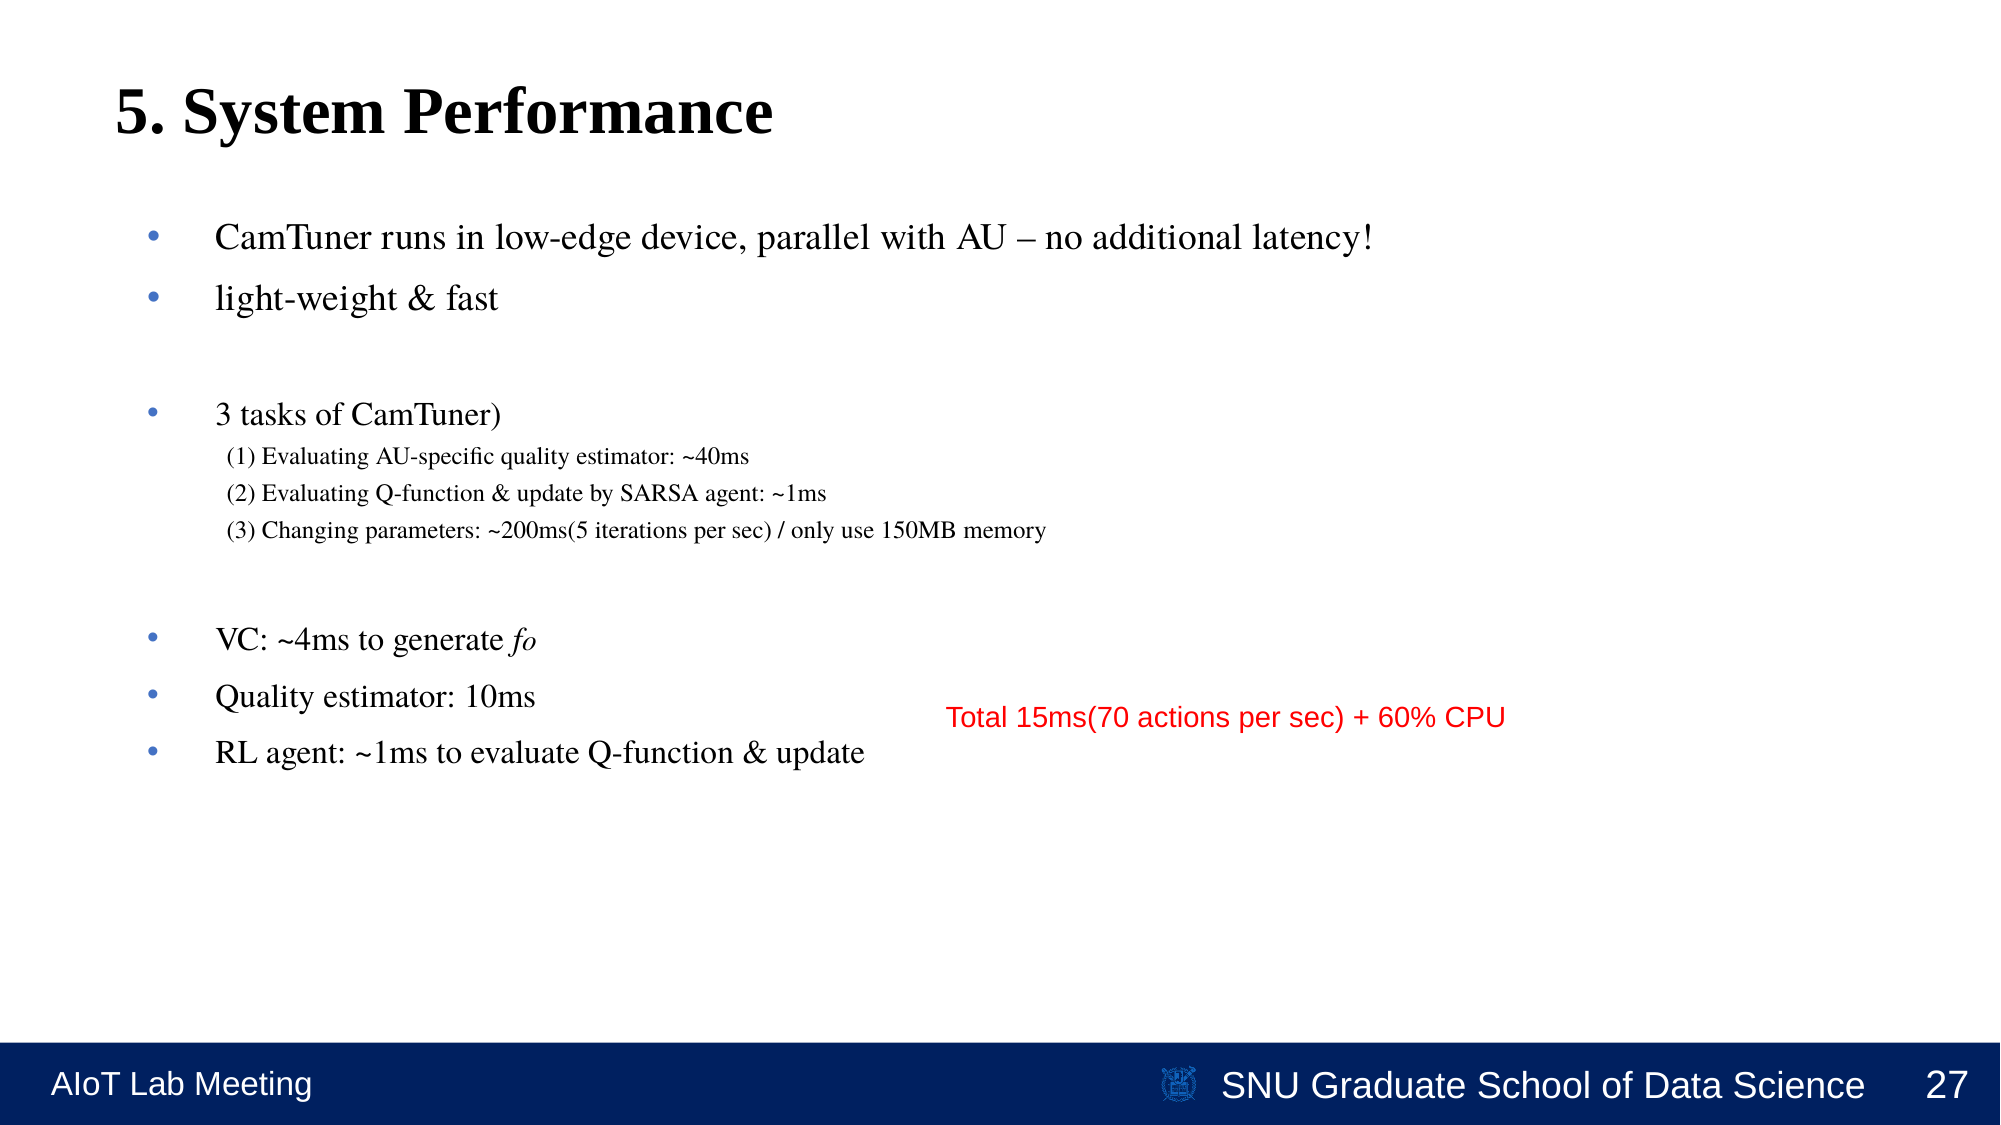

# 5. System Performance
CamTuner runs in low-edge device, parallel with AU – no additional latency!
light-weight & fast

3 tasks of CamTuner)
(1) Evaluating AU-specific quality estimator: ~40ms
(2) Evaluating Q-function & update by SARSA agent: ~1ms
(3) Changing parameters: ~200ms(5 iterations per sec) / only use 150MB memory

VC: ~4ms to generate fo
Quality estimator: 10ms
RL agent: ~1ms to evaluate Q-function & update
Total 15ms(70 actions per sec) + 60% CPU
AIoT Lab Meeting